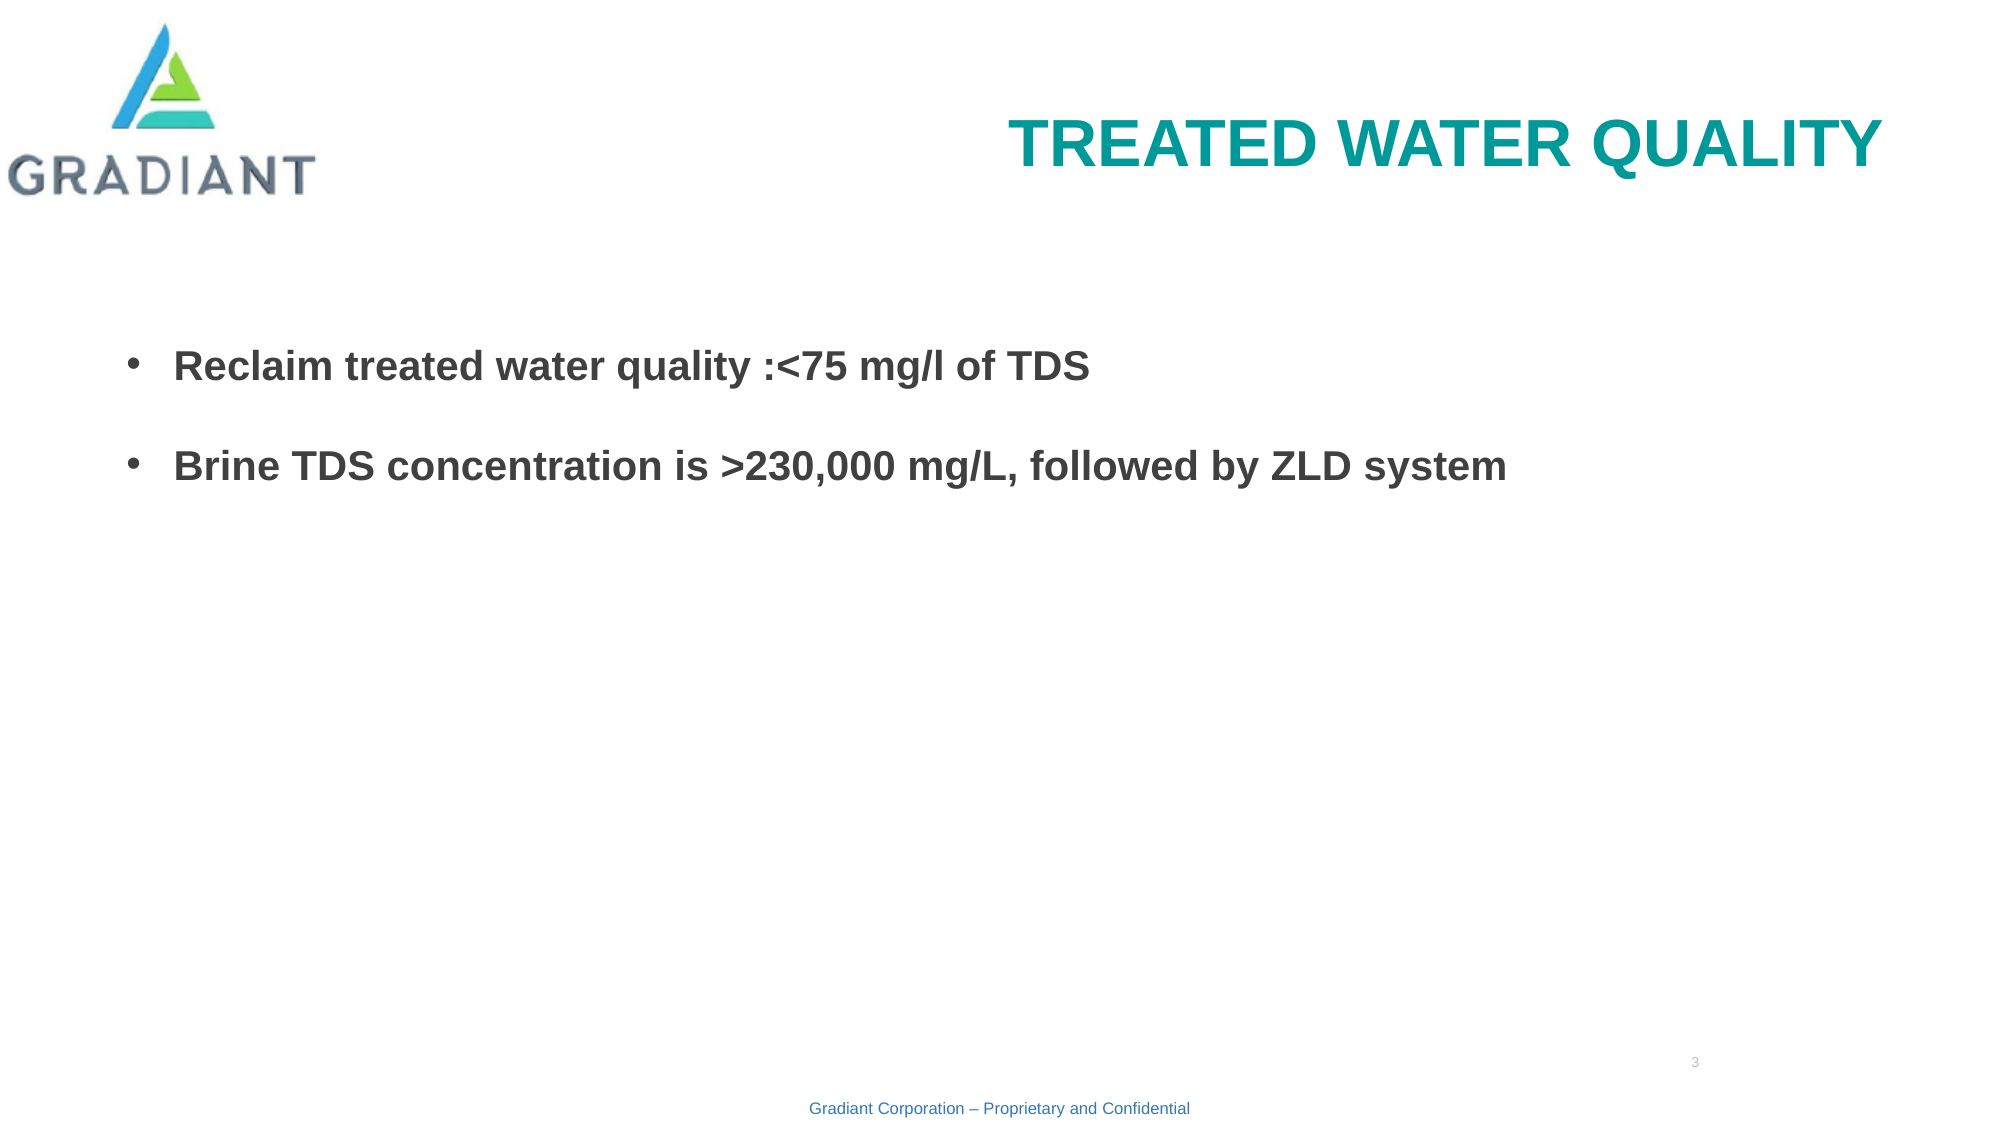

# TREATED WATER QUALITY
Reclaim treated water quality :<75 mg/l of TDS

Brine TDS concentration is >230,000 mg/L, followed by ZLD system

3